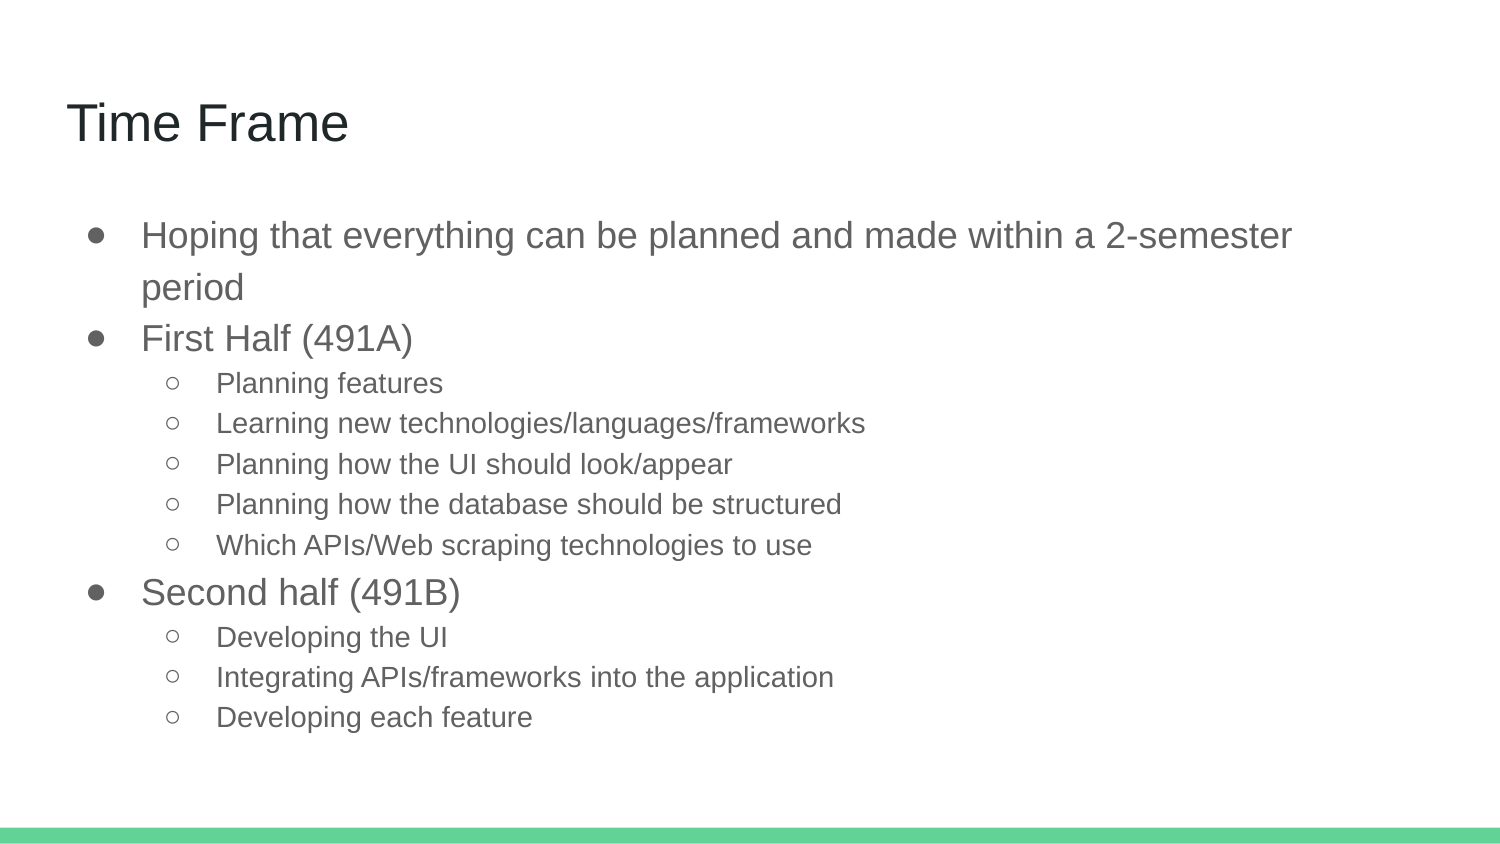

# Time Frame
Hoping that everything can be planned and made within a 2-semester period
First Half (491A)
Planning features
Learning new technologies/languages/frameworks
Planning how the UI should look/appear
Planning how the database should be structured
Which APIs/Web scraping technologies to use
Second half (491B)
Developing the UI
Integrating APIs/frameworks into the application
Developing each feature